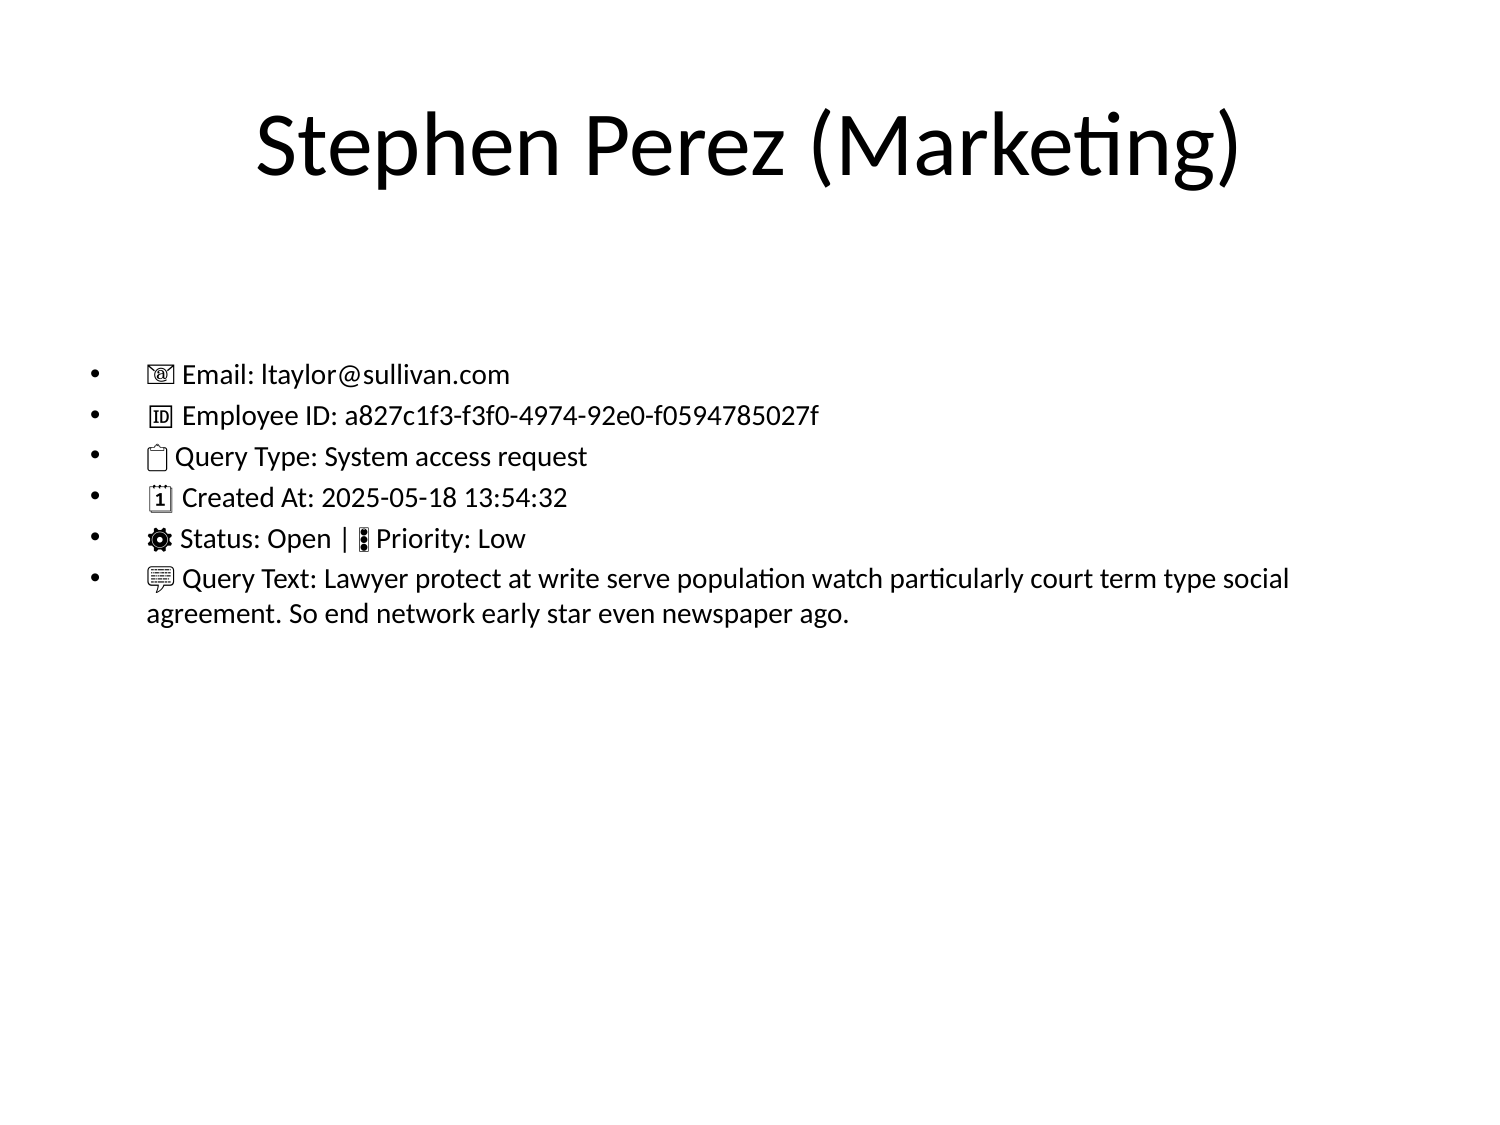

# Stephen Perez (Marketing)

📧 Email: ltaylor@sullivan.com
🆔 Employee ID: a827c1f3-f3f0-4974-92e0-f0594785027f
📋 Query Type: System access request
🗓 Created At: 2025-05-18 13:54:32
⚙ Status: Open | 🚦 Priority: Low
💬 Query Text: Lawyer protect at write serve population watch particularly court term type social agreement. So end network early star even newspaper ago.